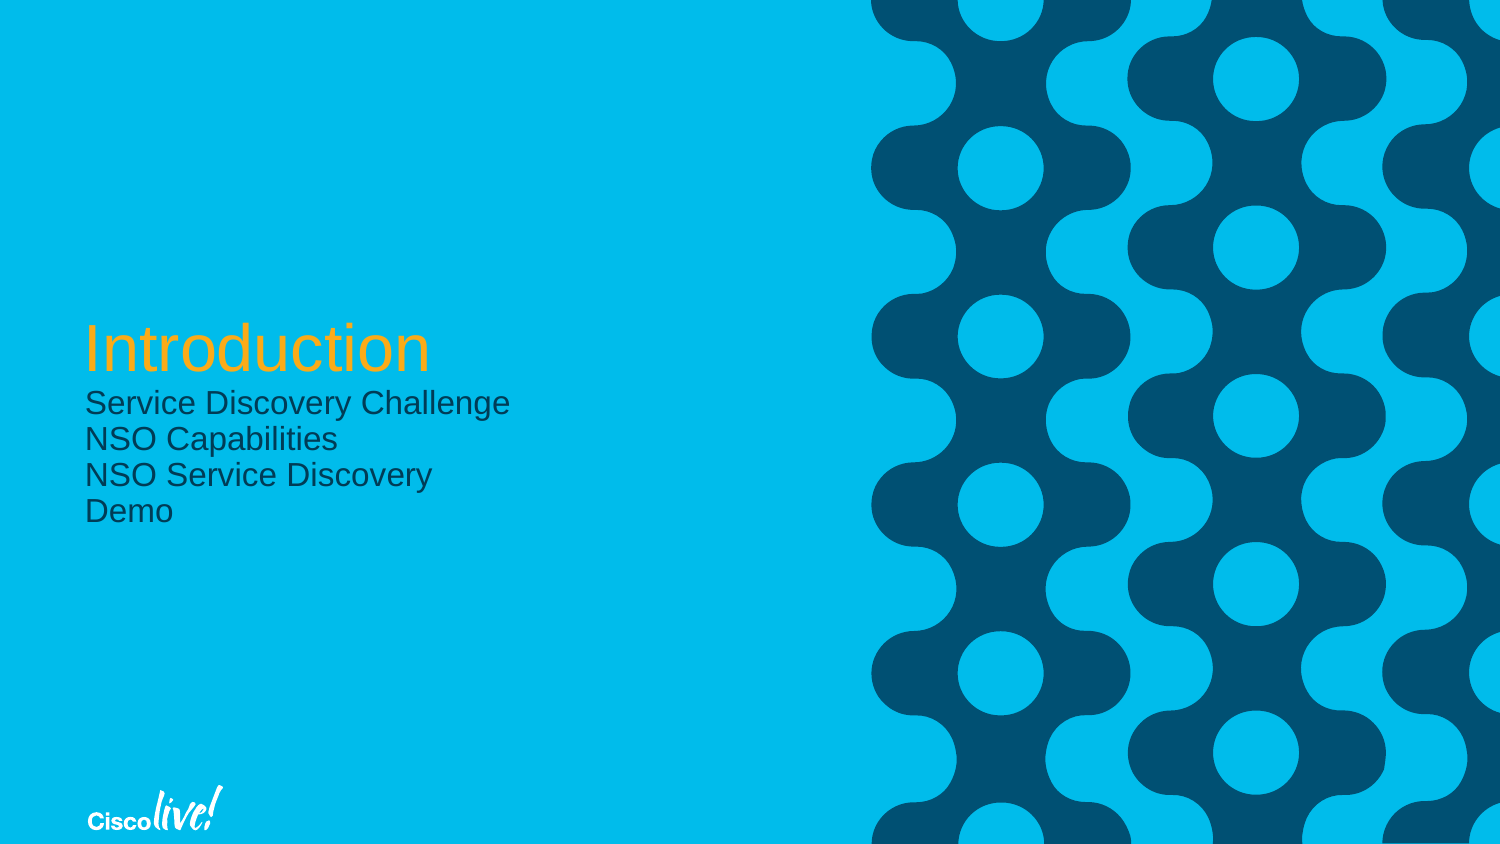

# Introduction Service Discovery Challenge NSO Capabilities NSO Service Discovery Demo